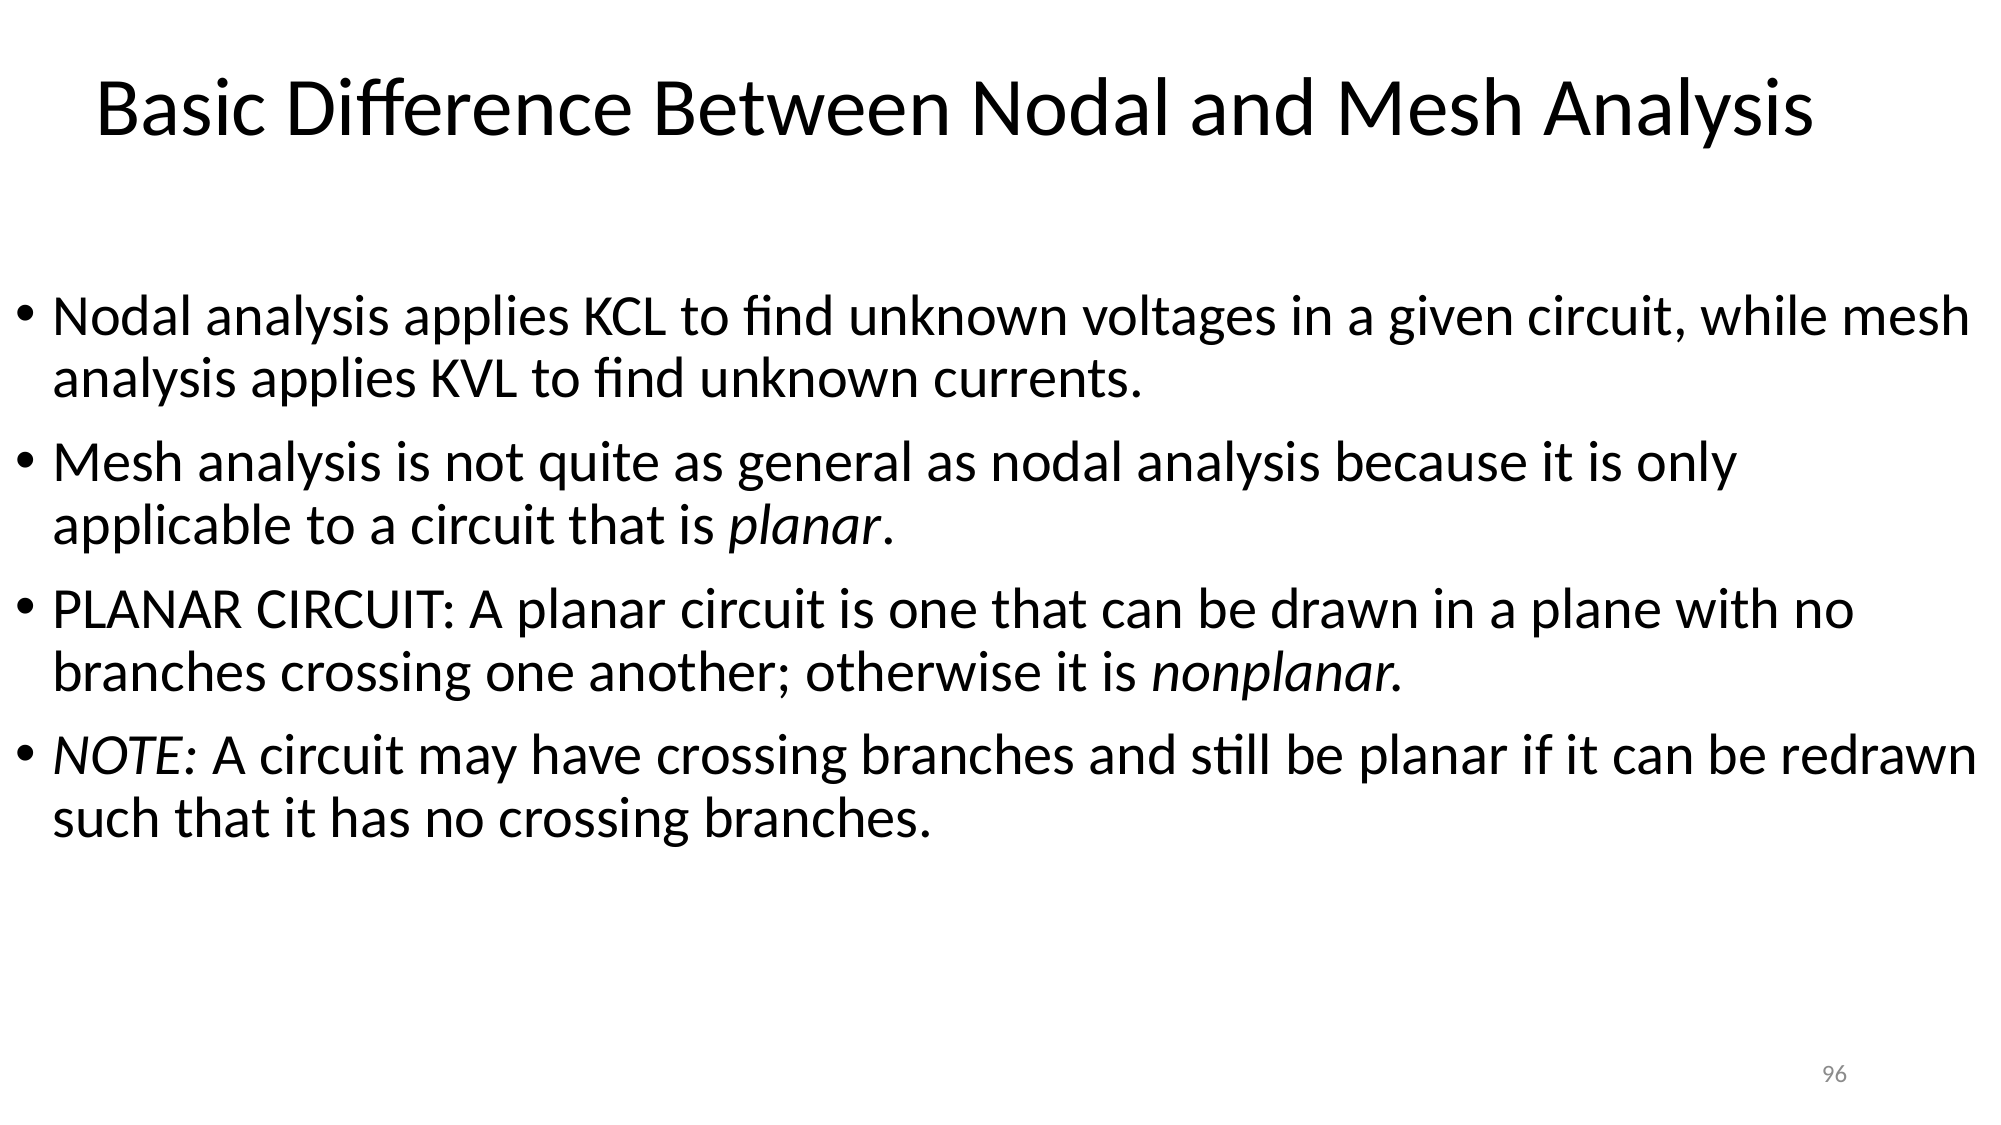

# Basic Difference Between Nodal and Mesh Analysis
Nodal analysis applies KCL to find unknown voltages in a given circuit, while mesh analysis applies KVL to find unknown currents.
Mesh analysis is not quite as general as nodal analysis because it is only applicable to a circuit that is planar.
PLANAR CIRCUIT: A planar circuit is one that can be drawn in a plane with no branches crossing one another; otherwise it is nonplanar.
NOTE: A circuit may have crossing branches and still be planar if it can be redrawn such that it has no crossing branches.

96